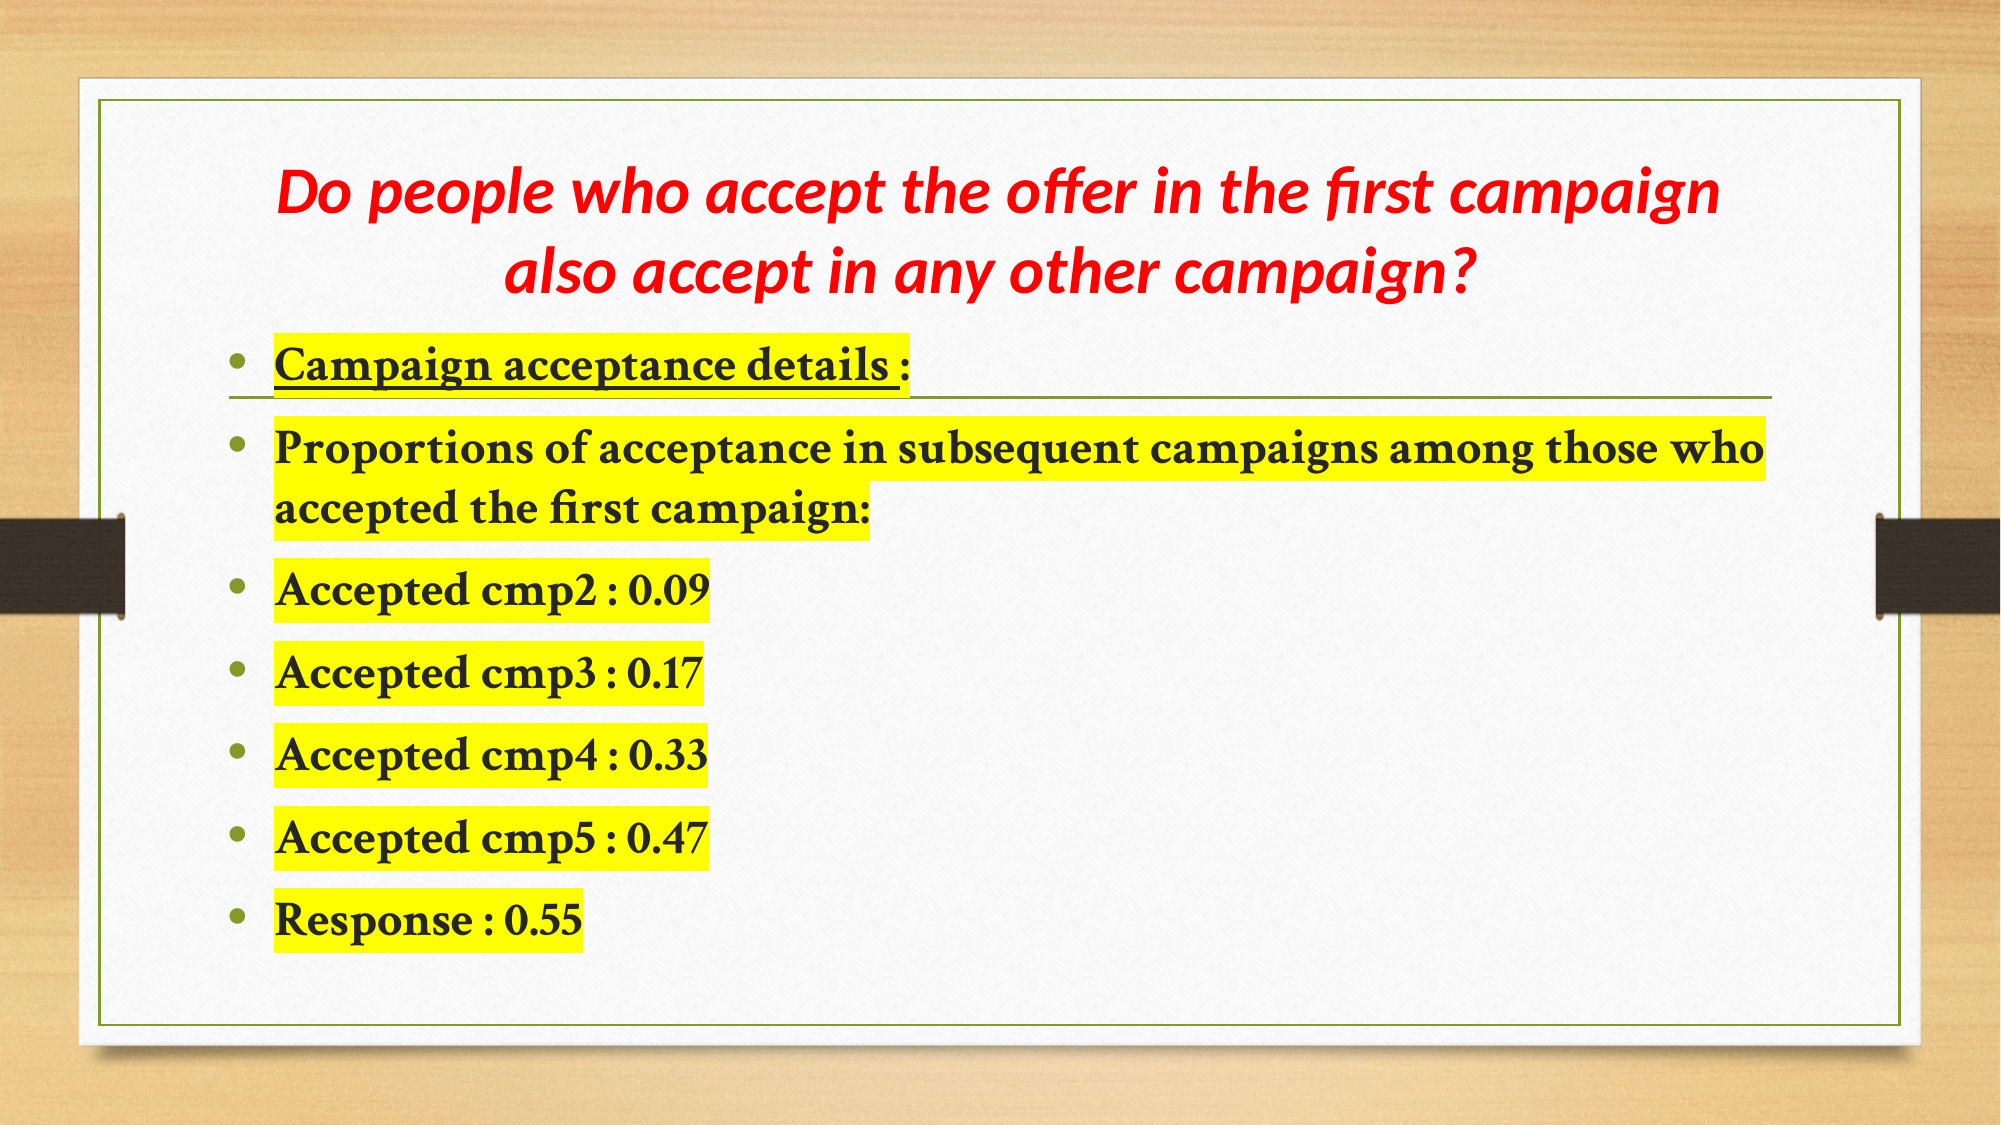

# Do people who accept the offer in the first campaign also accept in any other campaign?
Campaign acceptance details :
Proportions of acceptance in subsequent campaigns among those who accepted the first campaign:
Accepted cmp2 : 0.09
Accepted cmp3 : 0.17
Accepted cmp4 : 0.33
Accepted cmp5 : 0.47
Response : 0.55